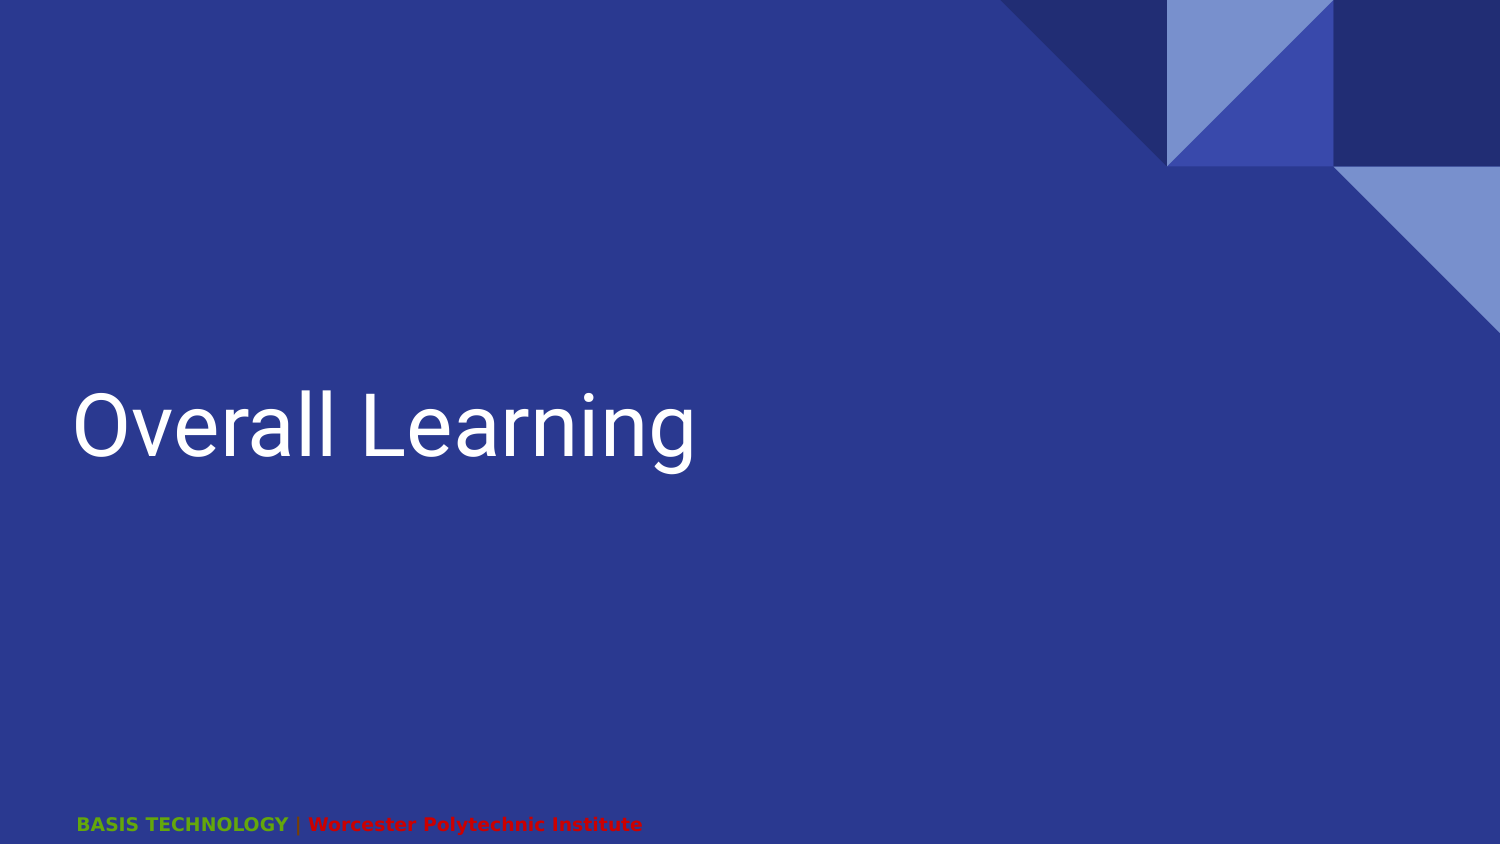

# Overall Learning
BASIS TECHNOLOGY | Worcester Polytechnic Institute